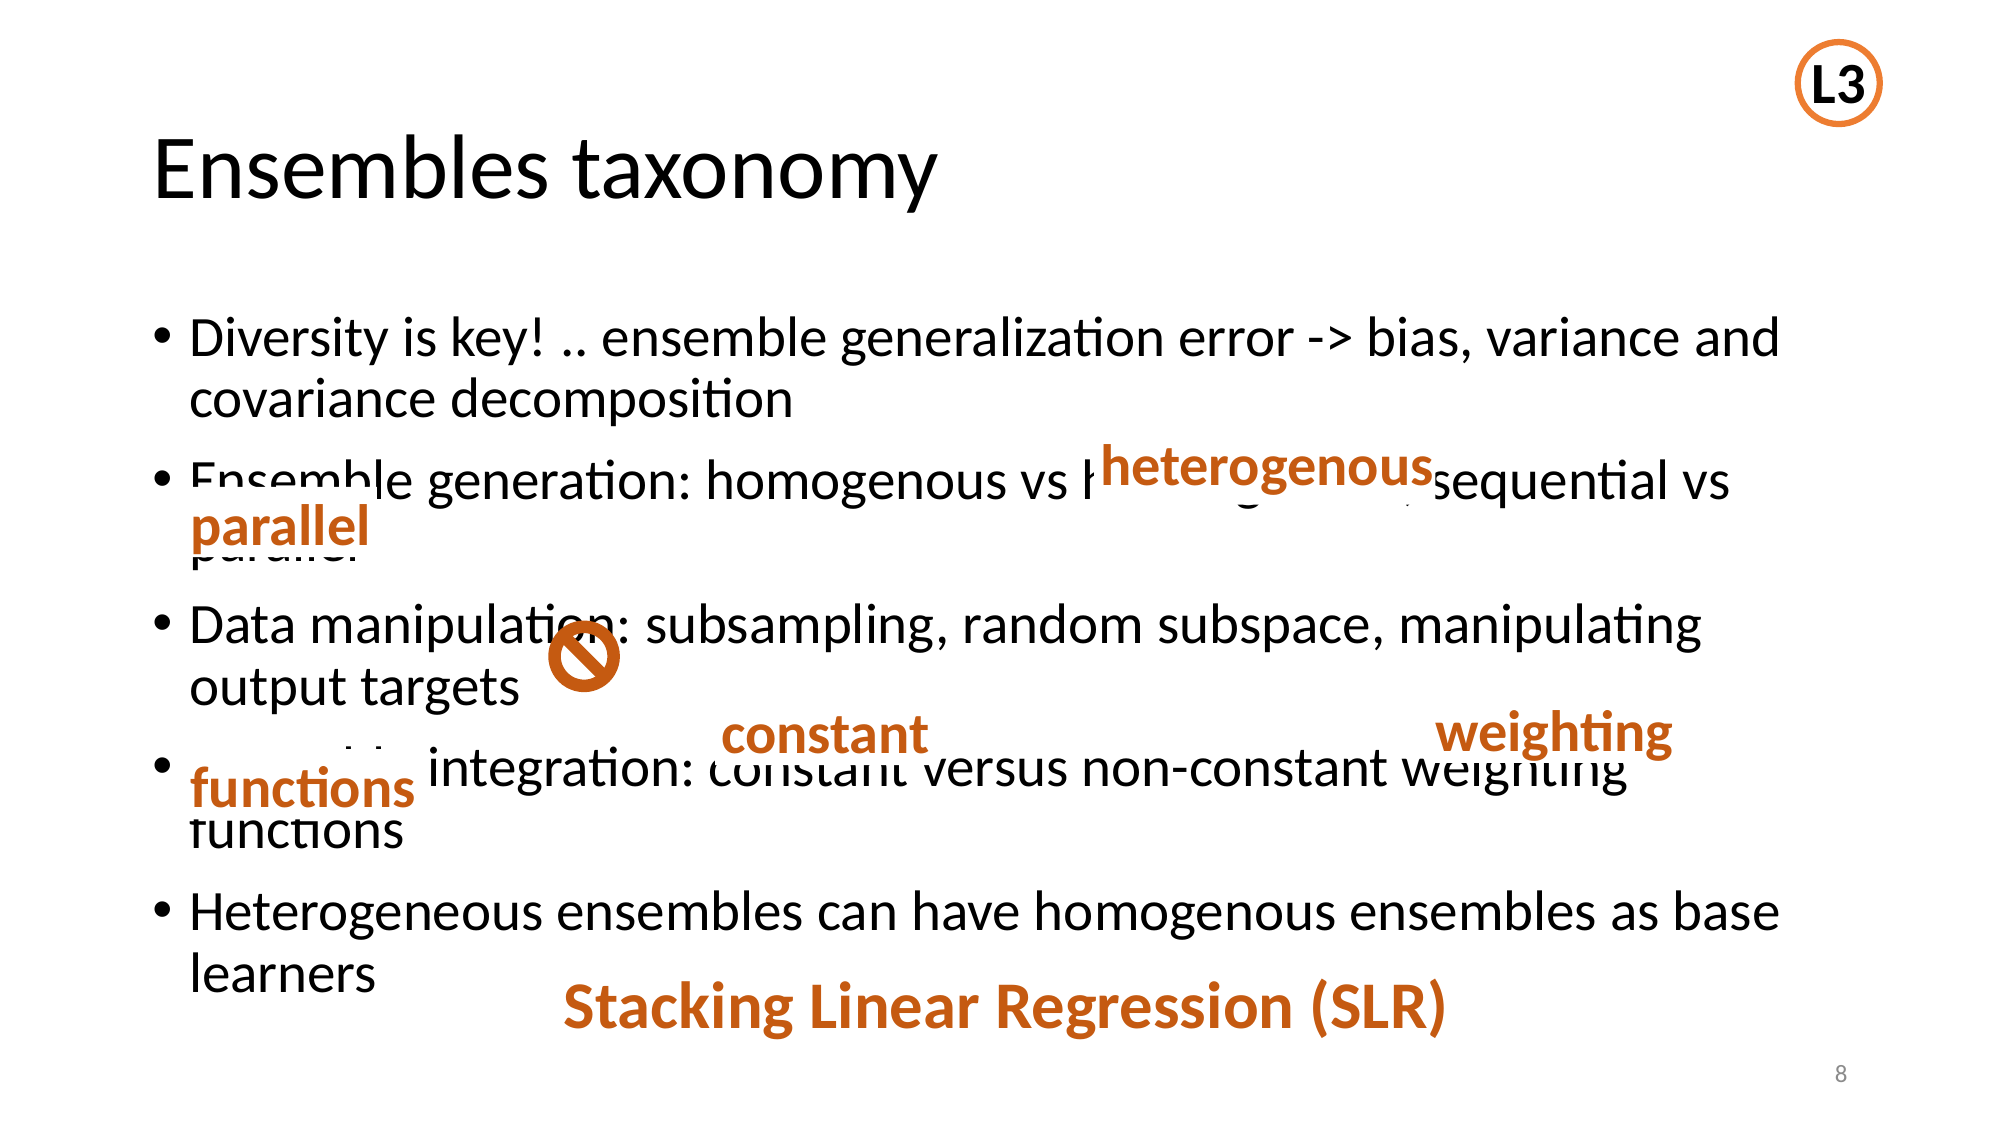

L3
# Ensembles taxonomy
Diversity is key! .. ensemble generalization error -> bias, variance and covariance decomposition
Ensemble generation: homogenous vs heterogenous, sequential vs parallel
Data manipulation: subsampling, random subspace, manipulating output targets
Ensemble integration: constant versus non-constant weighting functions
Heterogeneous ensembles can have homogenous ensembles as base learners
heterogenous
parallel

weighting
constant
functions
Stacking Linear Regression (SLR)
8